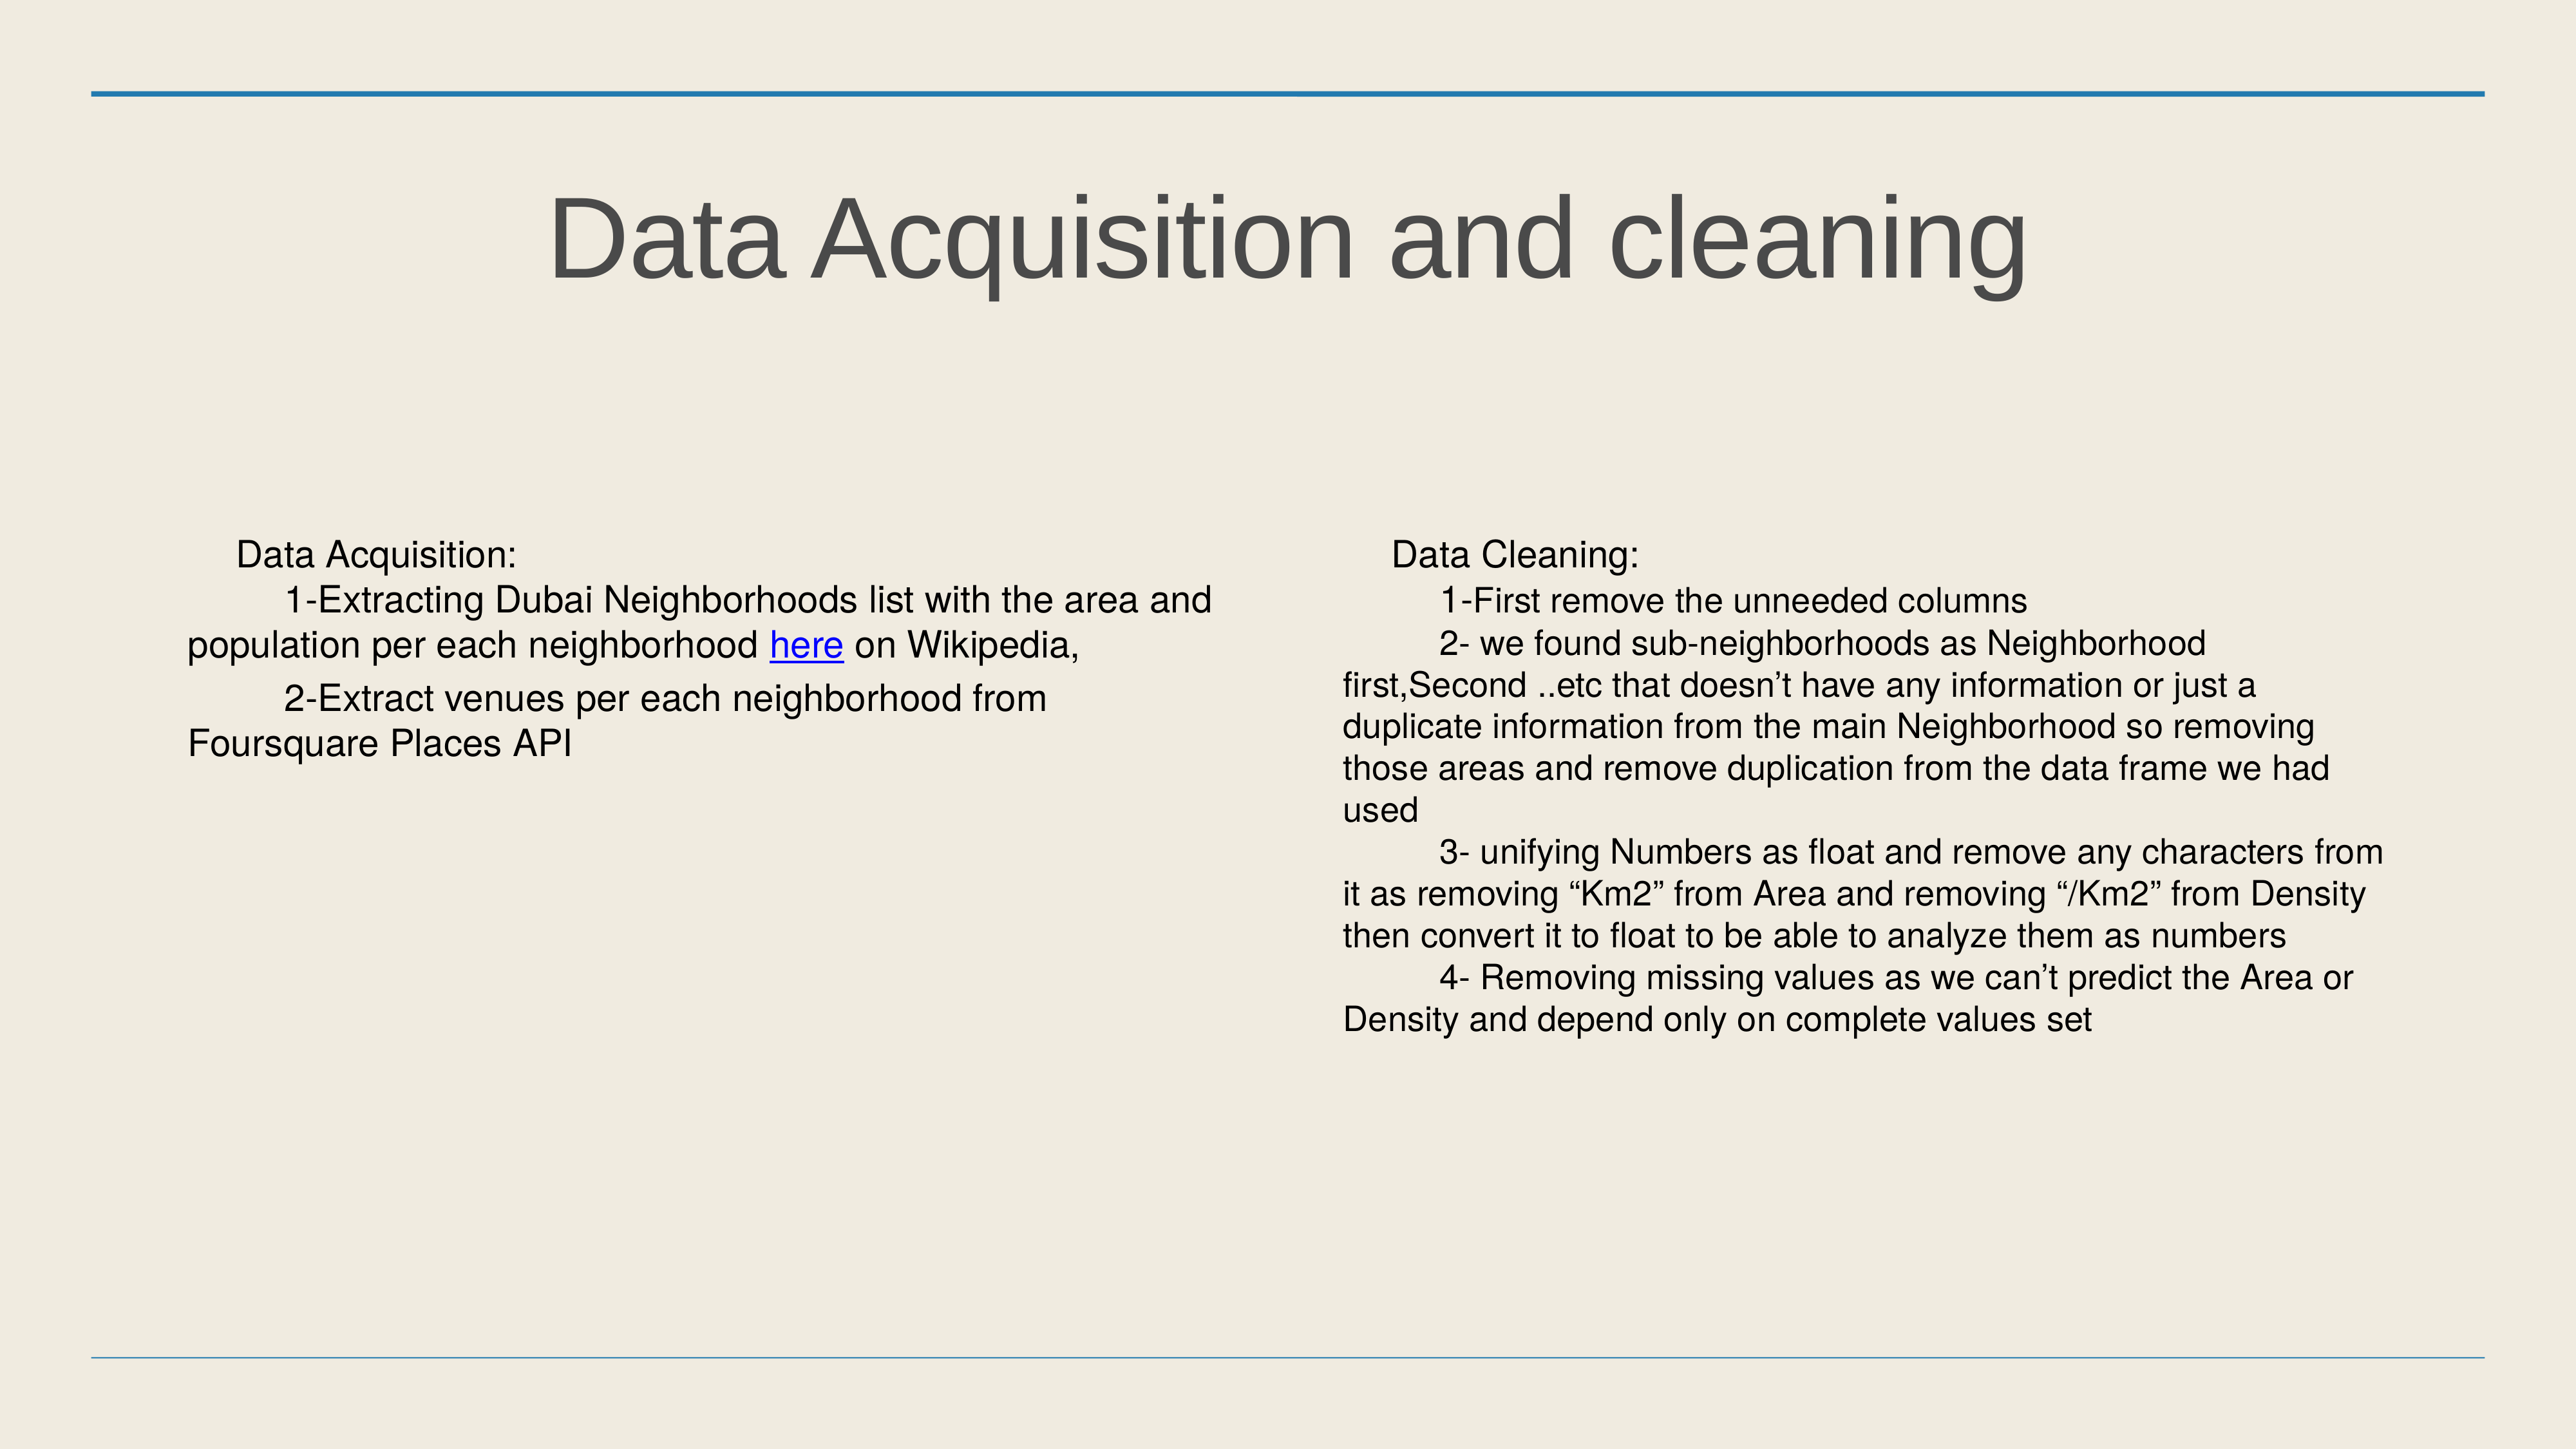

# Data Acquisition and cleaning
Data Acquisition:
1-Extracting Dubai Neighborhoods list with the area and population per each neighborhood here on Wikipedia,
2-Extract venues per each neighborhood from Foursquare Places API

Data Cleaning:
1-First remove the unneeded columns
2- we found sub-neighborhoods as Neighborhood first,Second ..etc that doesn’t have any information or just a duplicate information from the main Neighborhood so removing those areas and remove duplication from the data frame we had used
3- unifying Numbers as float and remove any characters from it as removing “Km2” from Area and removing “/Km2” from Density then convert it to float to be able to analyze them as numbers
4- Removing missing values as we can’t predict the Area or Density and depend only on complete values set